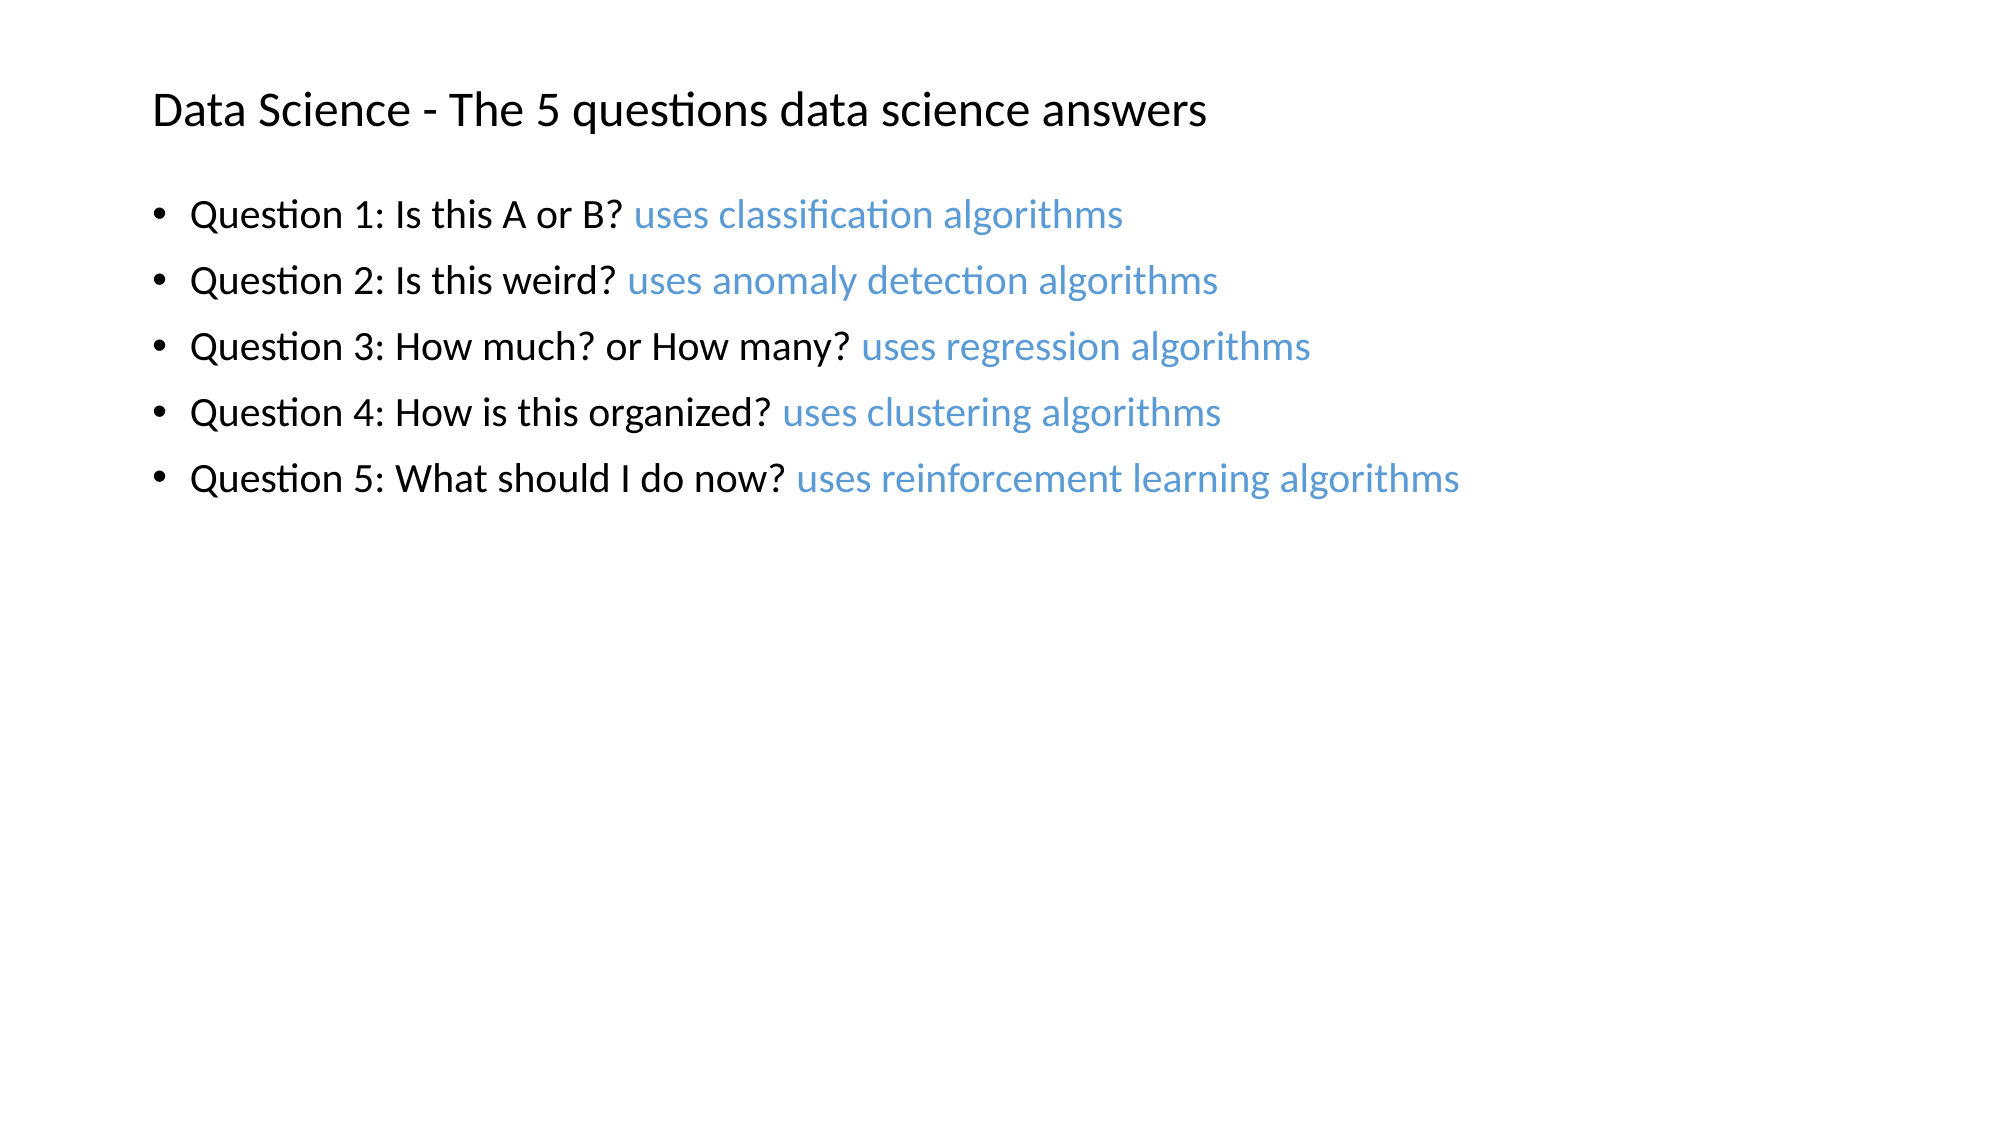

# Data Science - The 5 questions data science answers
Question 1: Is this A or B? uses classification algorithms
Question 2: Is this weird? uses anomaly detection algorithms
Question 3: How much? or How many? uses regression algorithms
Question 4: How is this organized? uses clustering algorithms
Question 5: What should I do now? uses reinforcement learning algorithms